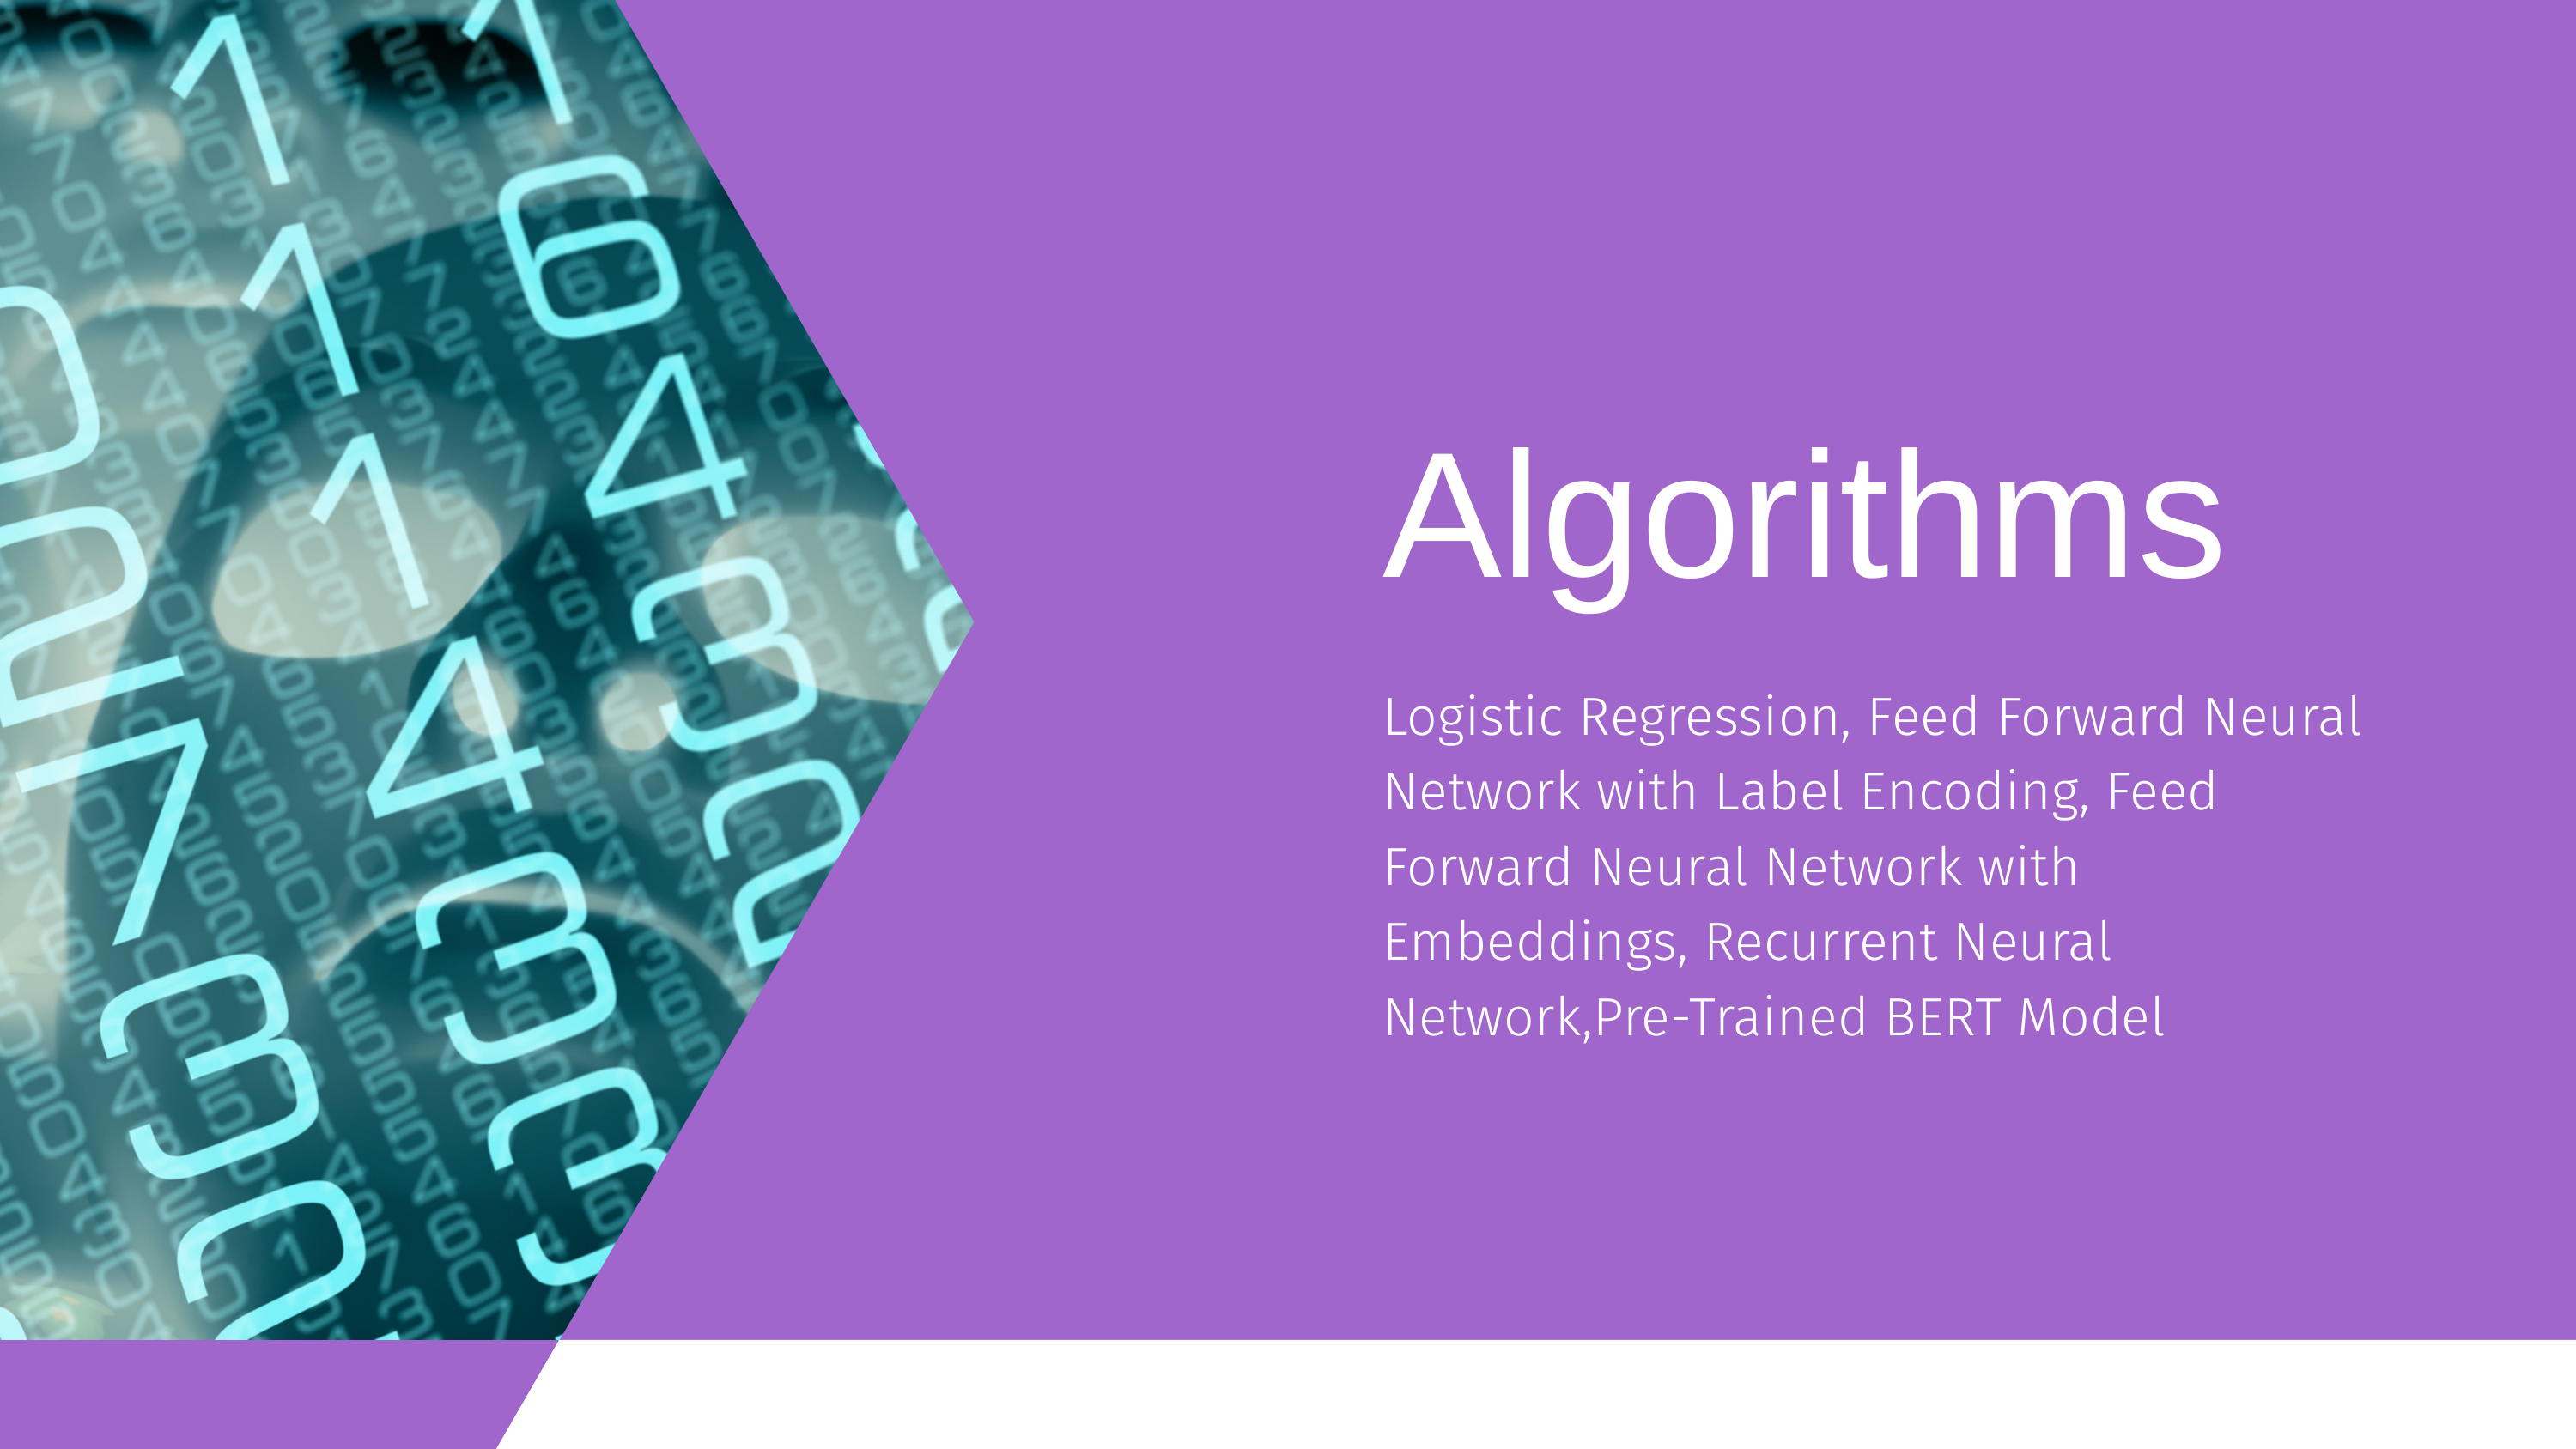

Algorithms
Logistic Regression, Feed Forward Neural Network with Label Encoding, Feed Forward Neural Network with Embeddings, Recurrent Neural Network,Pre-Trained BERT Model